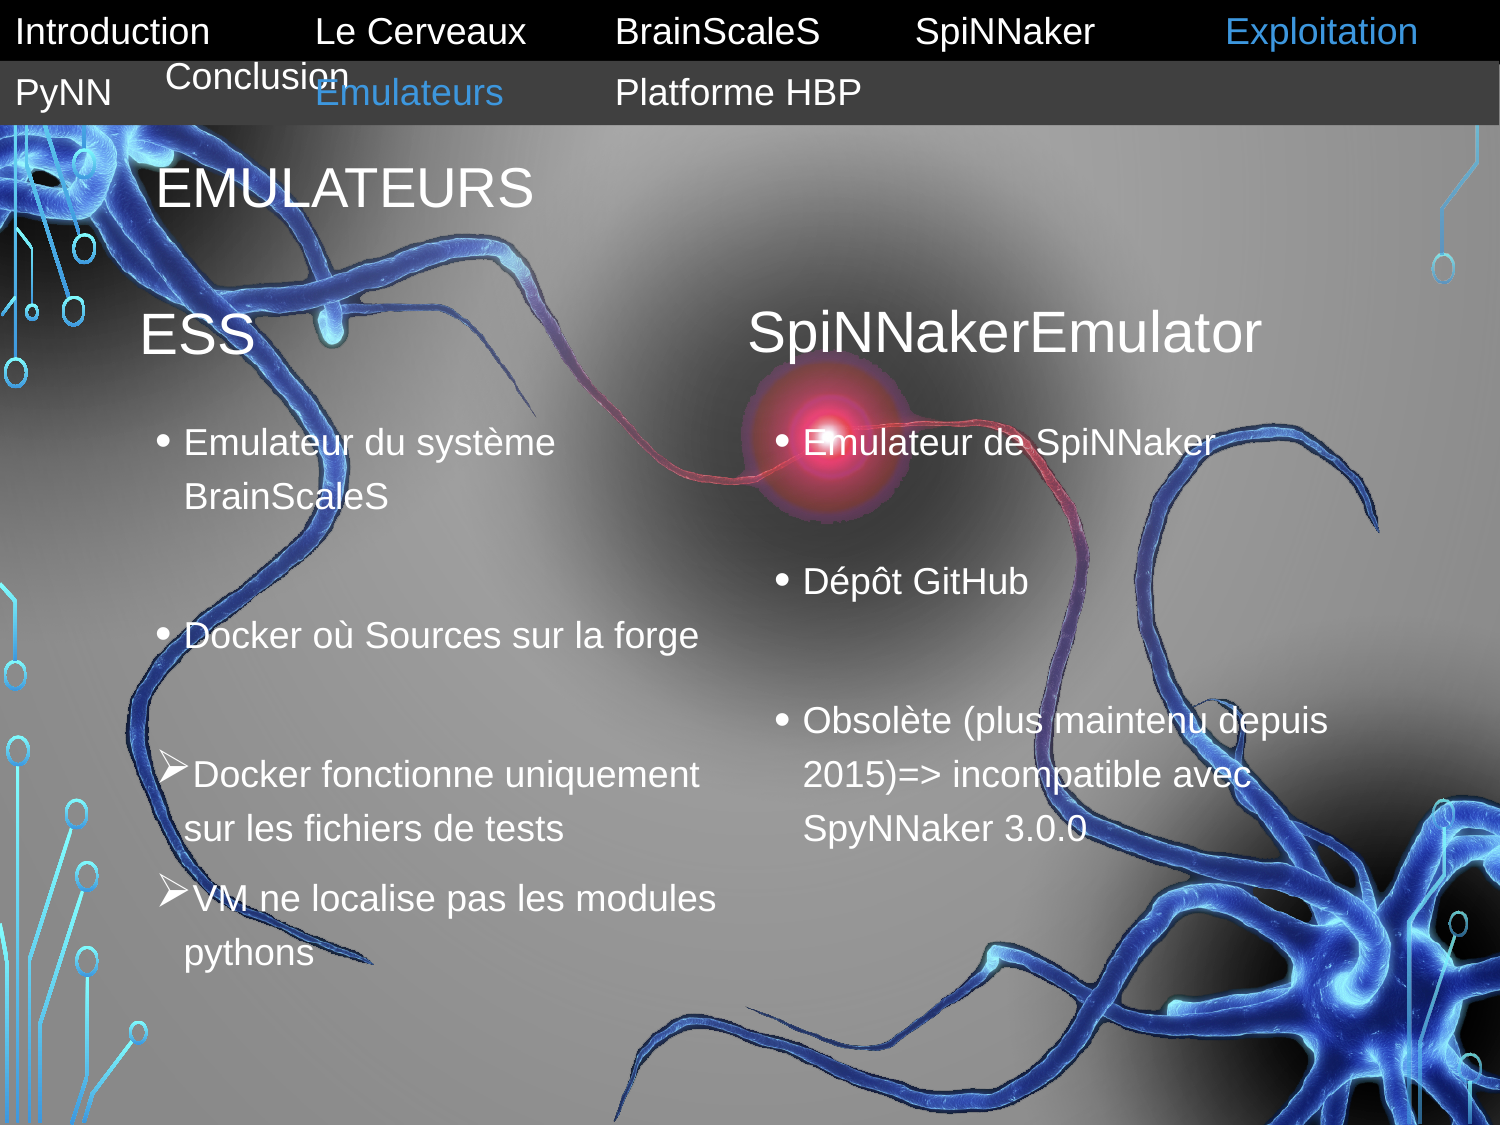

Introduction	Le Cerveaux	BrainScaleS	SpiNNaker	 Exploitation 	Conclusion
PyNN		Emulateurs 	Platforme HBP
# EMULATEURS
SpiNNakerEmulator
ESS
Emulateur du système BrainScaleS

Docker où Sources sur la forge

Docker fonctionne uniquement sur les fichiers de tests
VM ne localise pas les modules pythons

Emulateur de SpiNNaker

Dépôt GitHub

Obsolète (plus maintenu depuis 2015)=> incompatible avec SpyNNaker 3.0.0